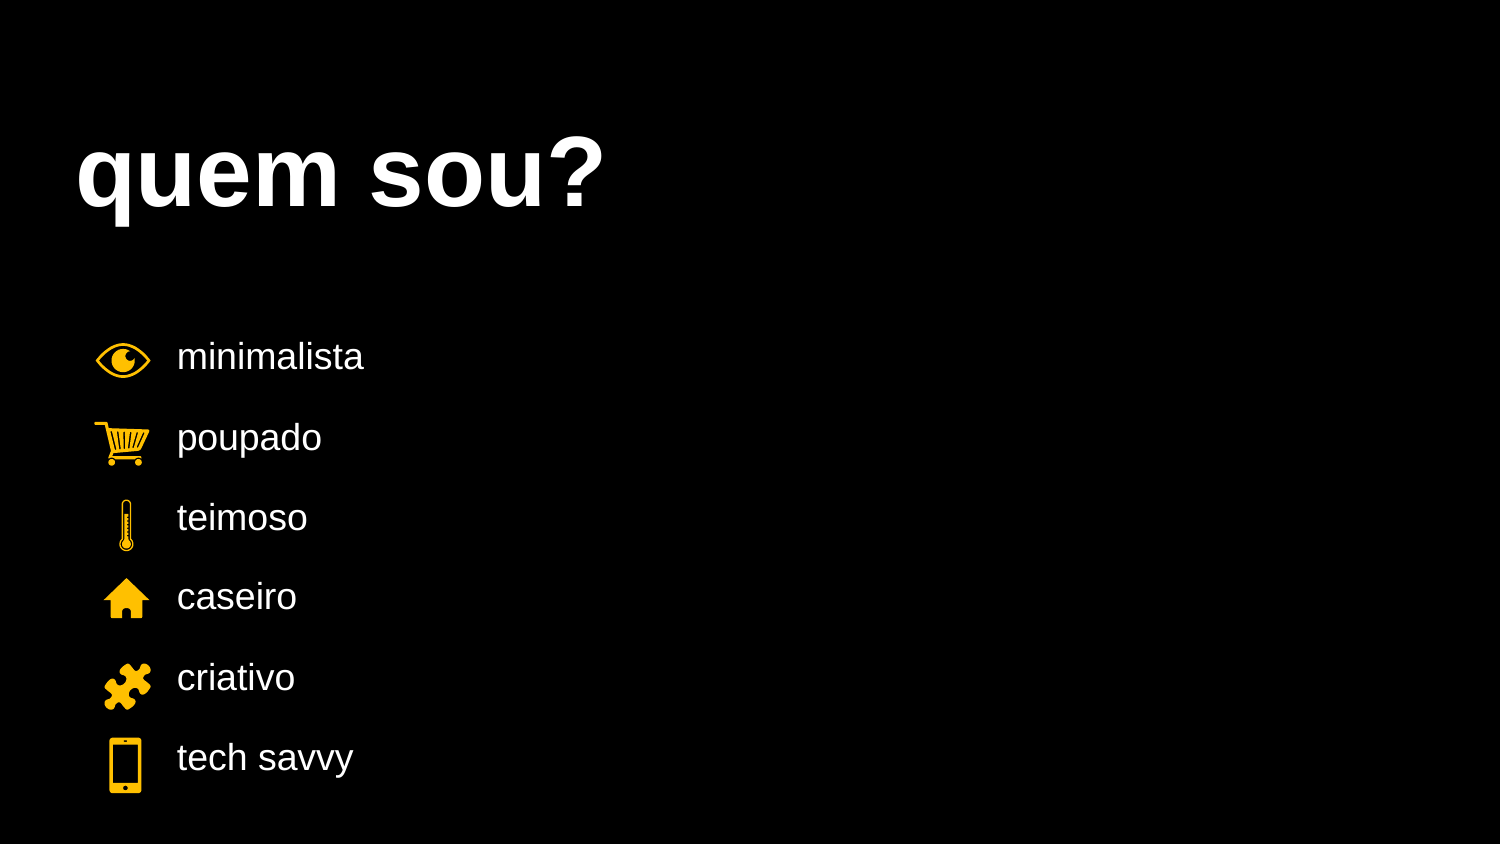

# quem sou?
 minimalista
 poupado
 teimoso
 caseiro
 criativo
 tech savvy